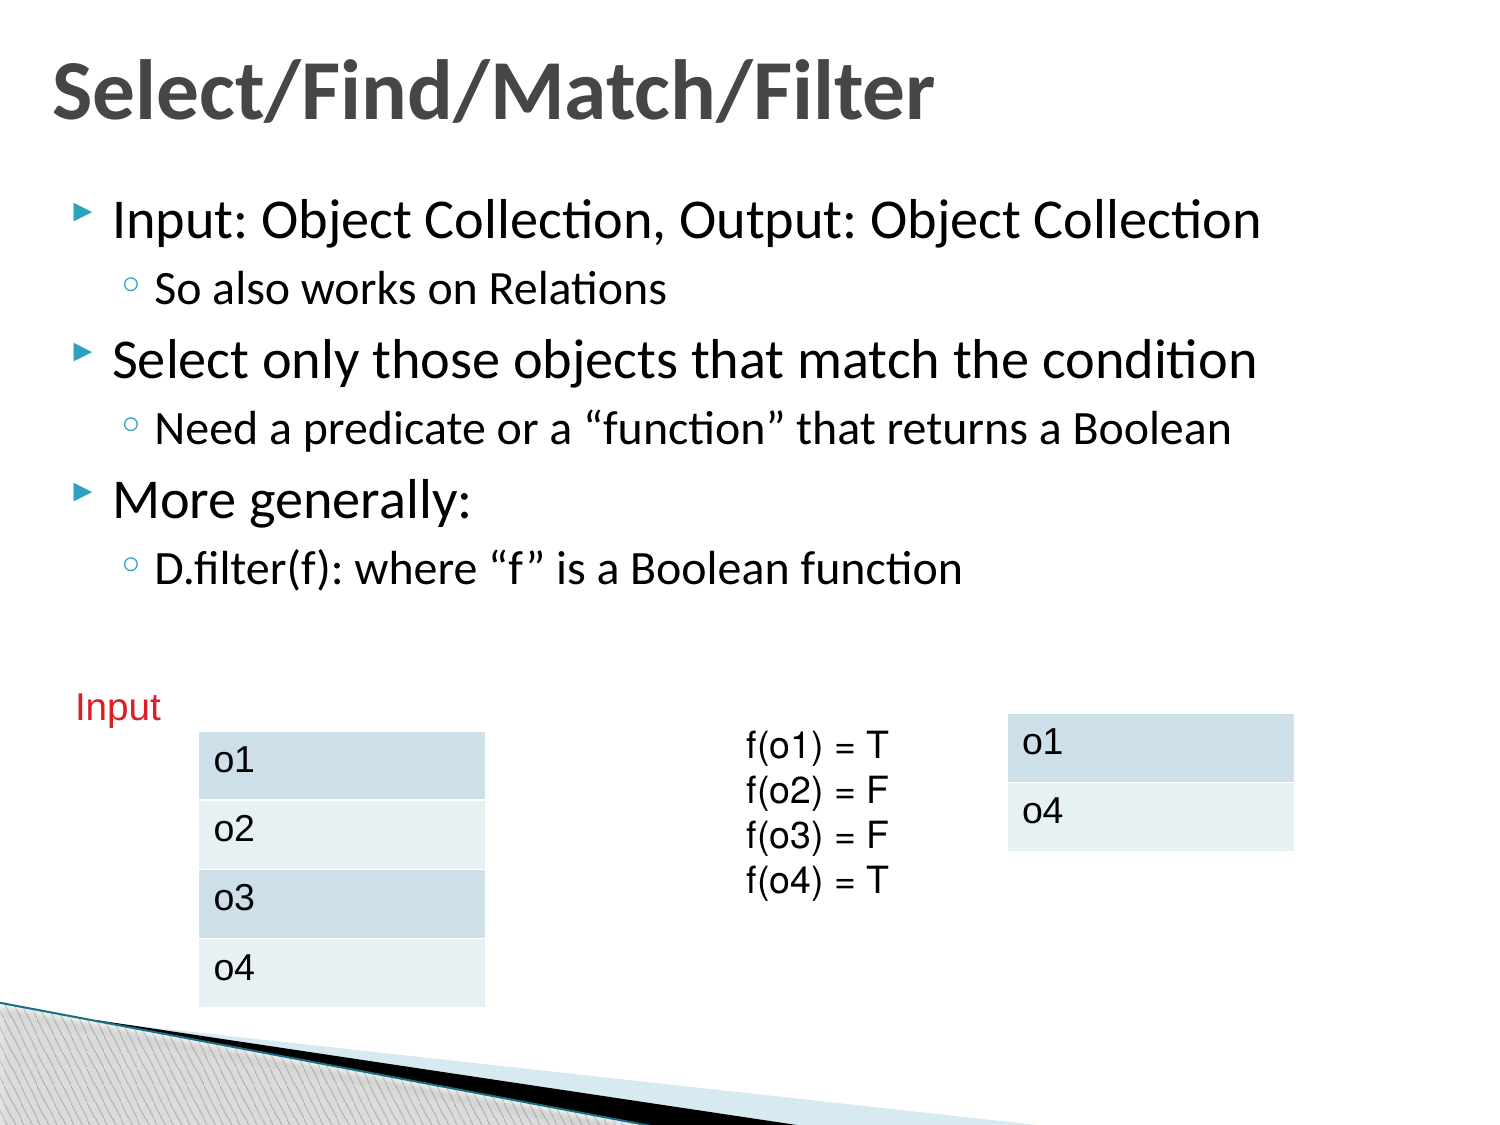

# Select/Find/Match/Filter
Input: Object Collection, Output: Object Collection
So also works on Relations
Select only those objects that match the condition
Need a predicate or a “function” that returns a Boolean
More generally:
D.filter(f): where “f” is a Boolean function

Input
f(o1) = T
f(o2) = F
f(o3) = F
f(o4) = T
| o1 |
| --- |
| o4 |
| o1 |
| --- |
| o2 |
| o3 |
| o4 |